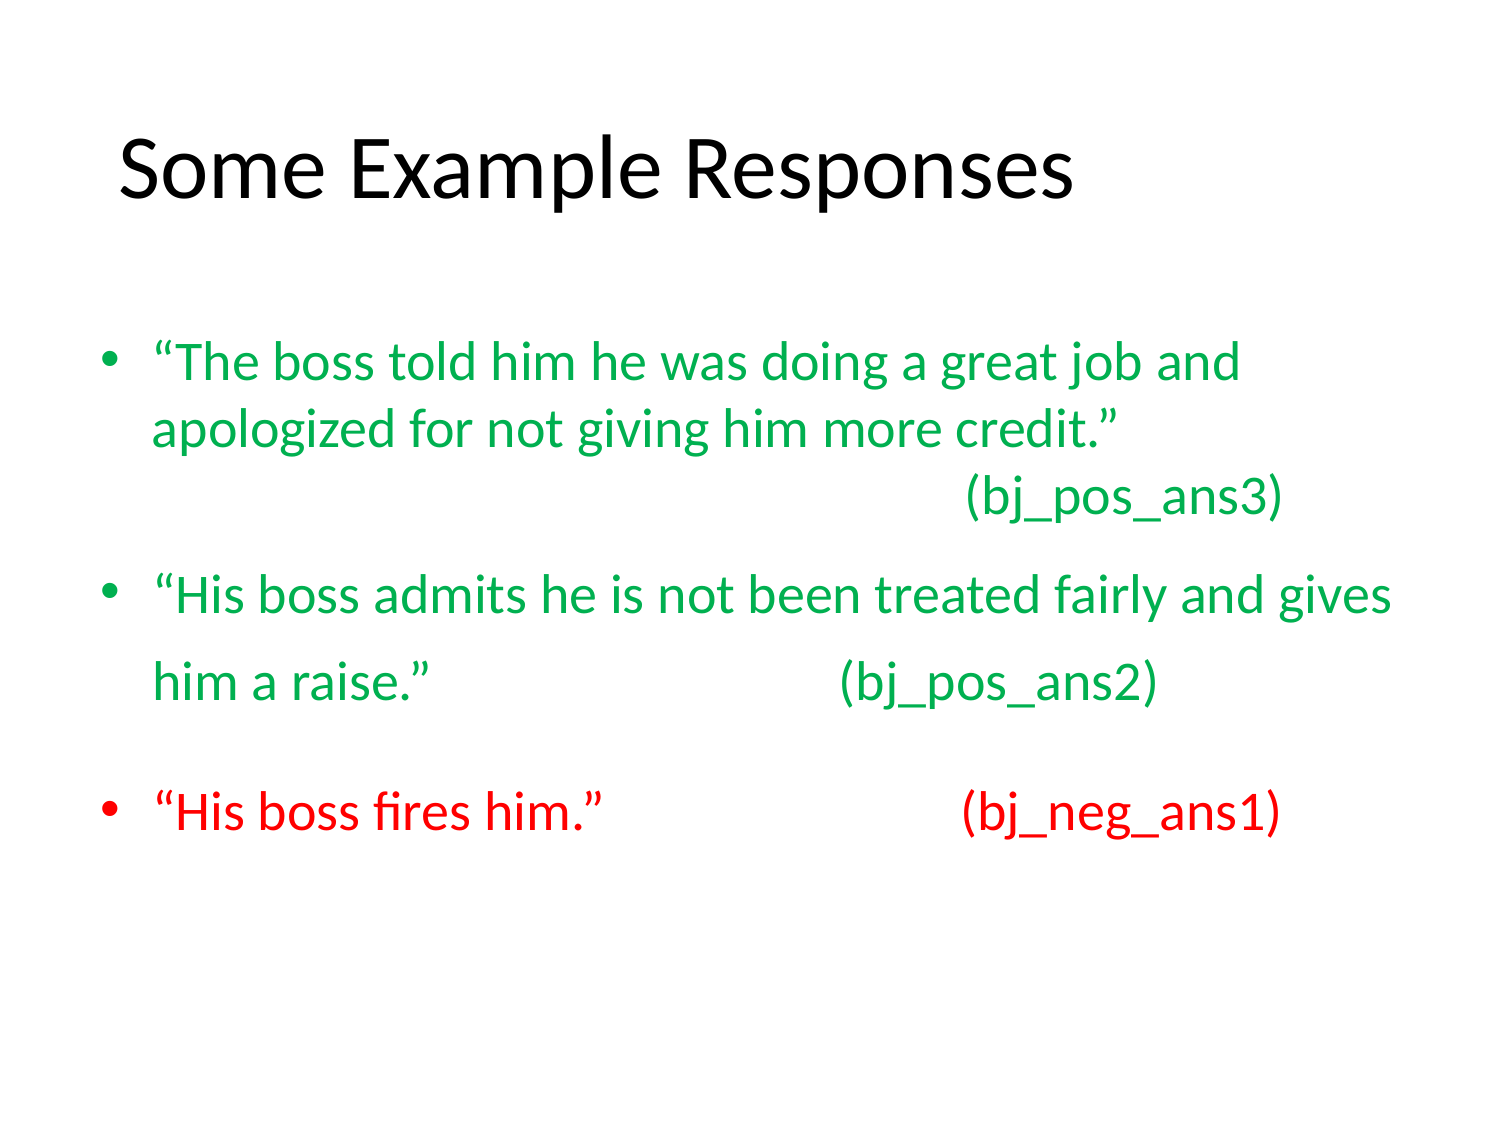

# Some Example Responses
“The boss told him he was doing a great job and apologized for not giving him more credit.”
                                                                (bj_pos_ans3)
“His boss admits he is not been treated fairly and gives him a raise.”                                (bj_pos_ans2)
“His boss fires him.”                            (bj_neg_ans1)